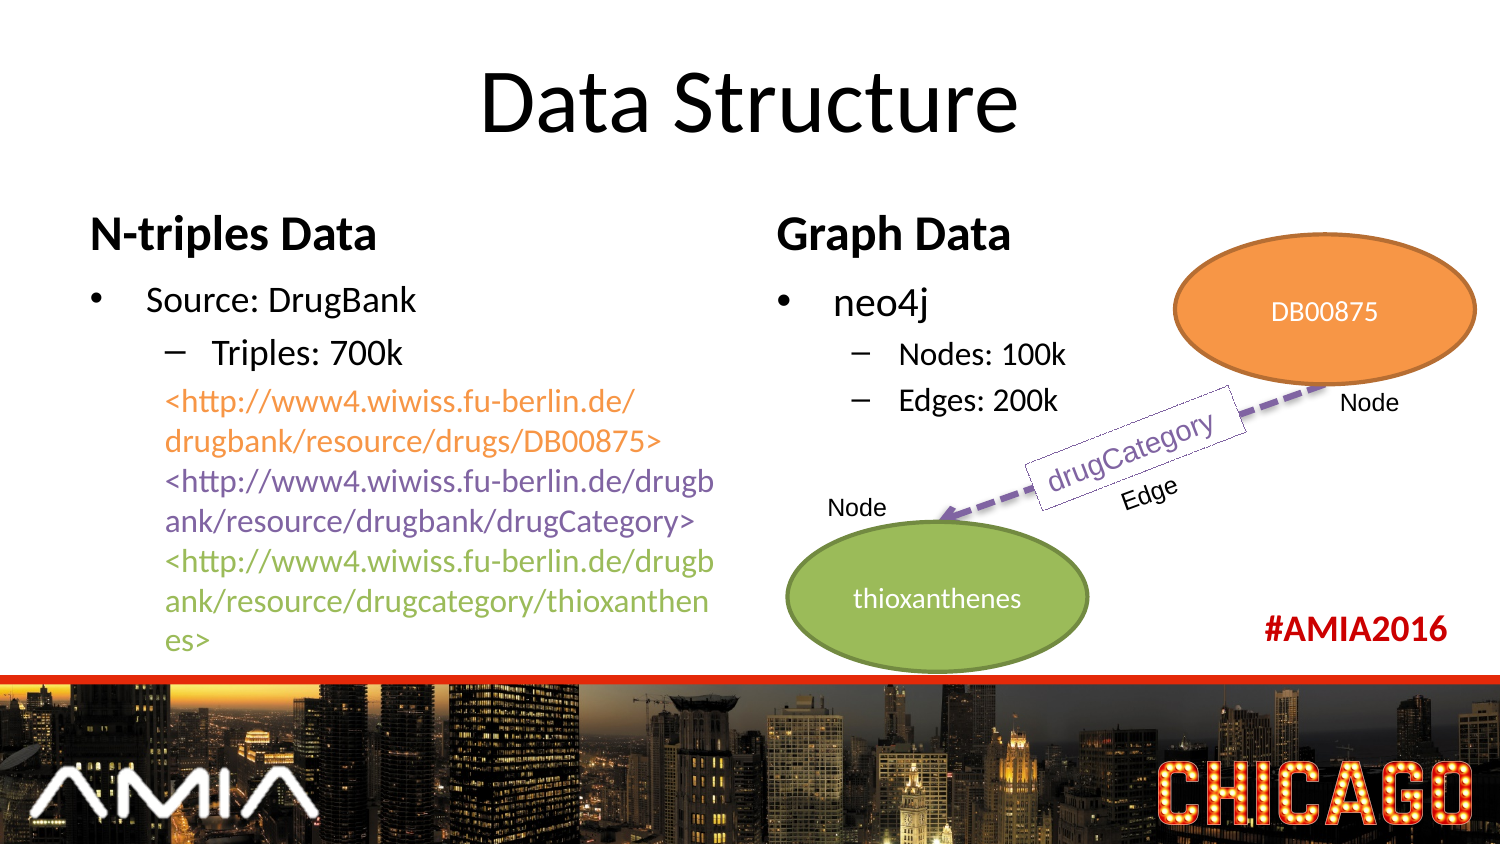

# Data Structure

N-triples Data
Graph Data
DB00875
Source: DrugBank
Triples: 700k
<http://www4.wiwiss.fu-berlin.de/drugbank/resource/drugs/DB00875> <http://www4.wiwiss.fu-berlin.de/drugbank/resource/drugbank/drugCategory> <http://www4.wiwiss.fu-berlin.de/drugbank/resource/drugcategory/thioxanthenes>
neo4j
Nodes: 100k
Edges: 200k

Node
drugCategory
Edge
Node
thioxanthenes